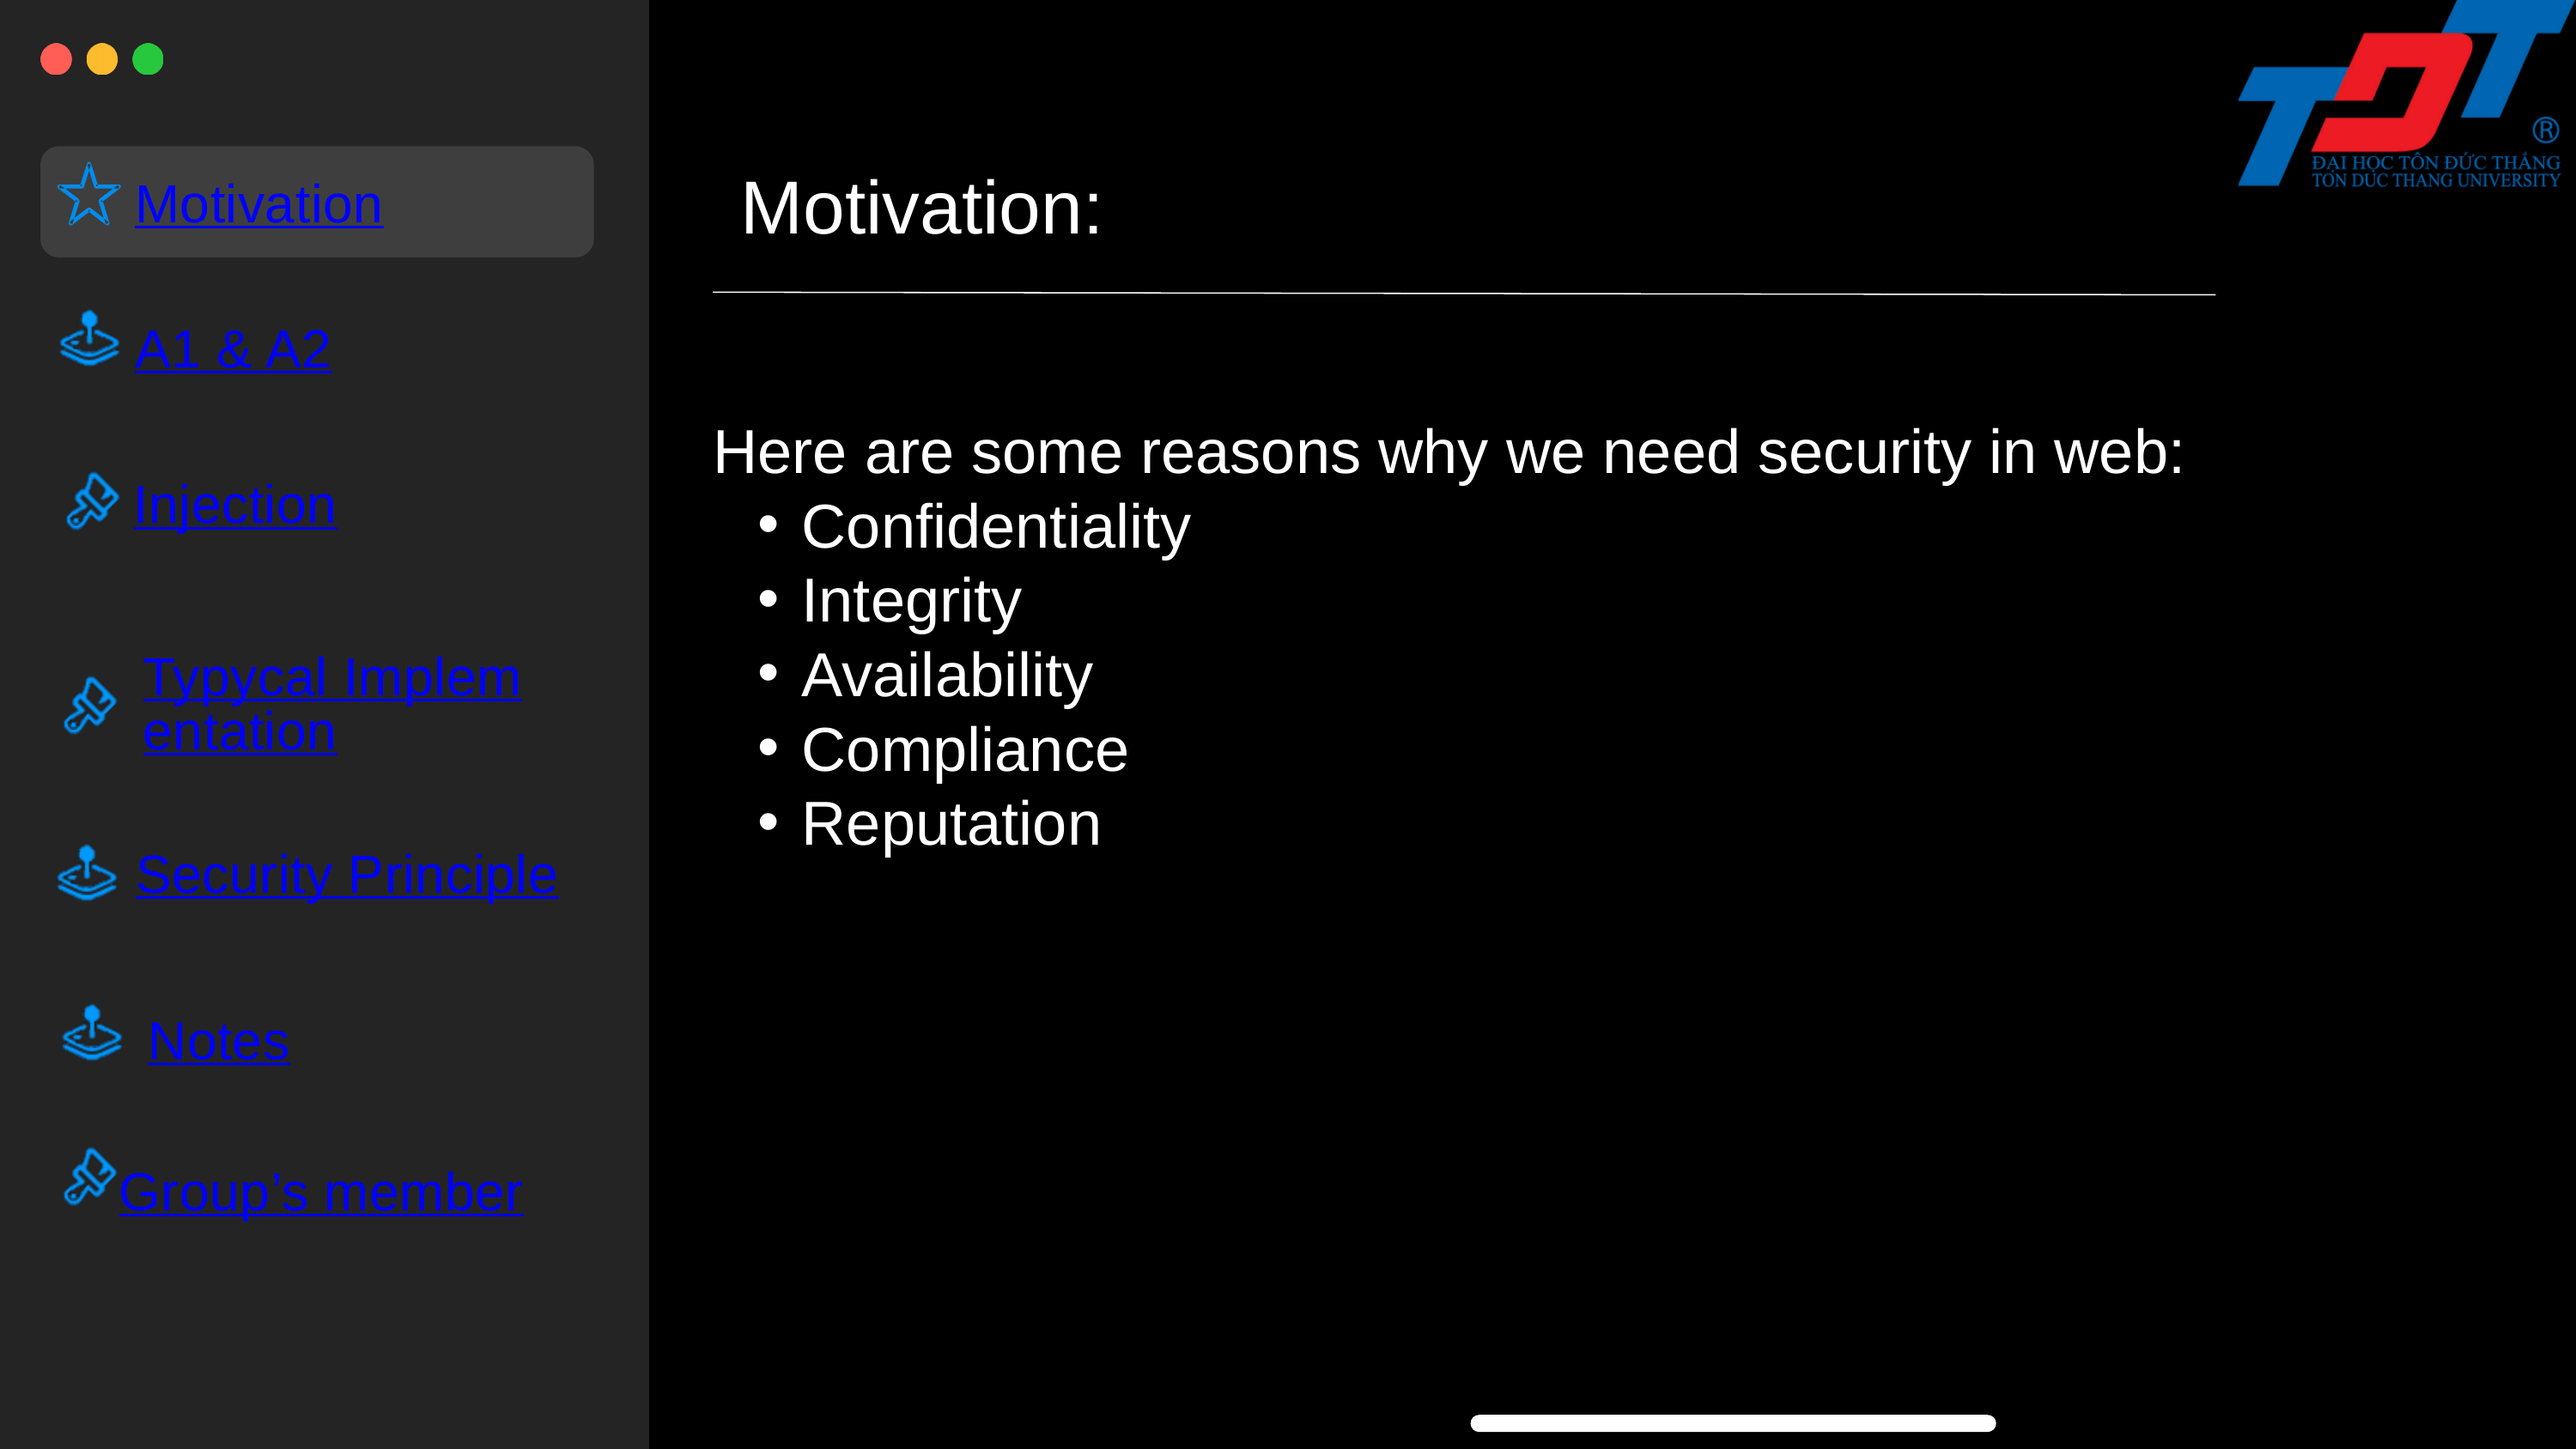

Motivation:

Motivation

A1 & A2

Here are some reasons why we need security in web:
Confidentiality
Integrity
Availability
Compliance
Reputation

Injection
Typycal Implementation

Security Principle

Notes

Group’s member